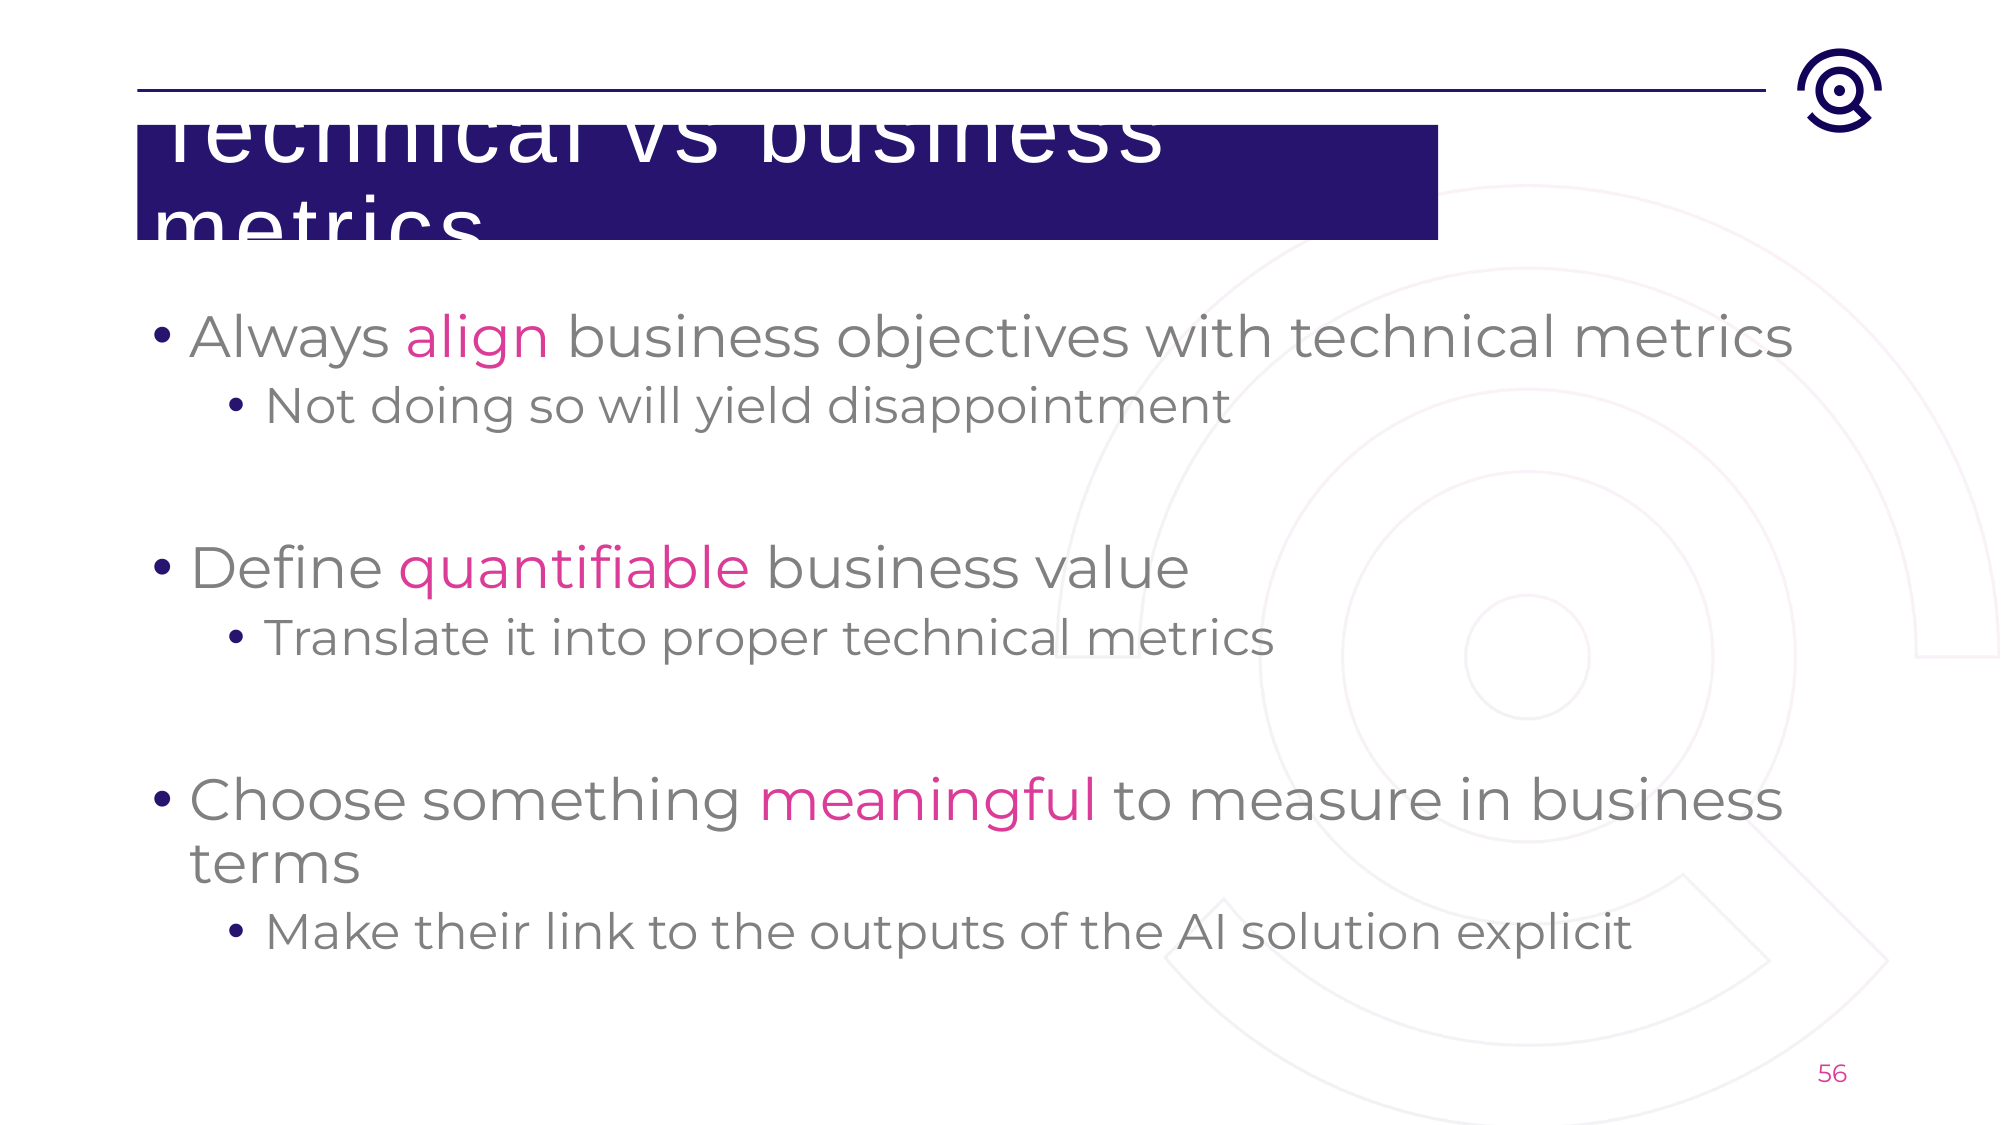

# Technical vs business metrics
Always align business objectives with technical metrics
Not doing so will yield disappointment

Define quantifiable business value
Translate it into proper technical metrics

Choose something meaningful to measure in business terms
Make their link to the outputs of the AI solution explicit

56